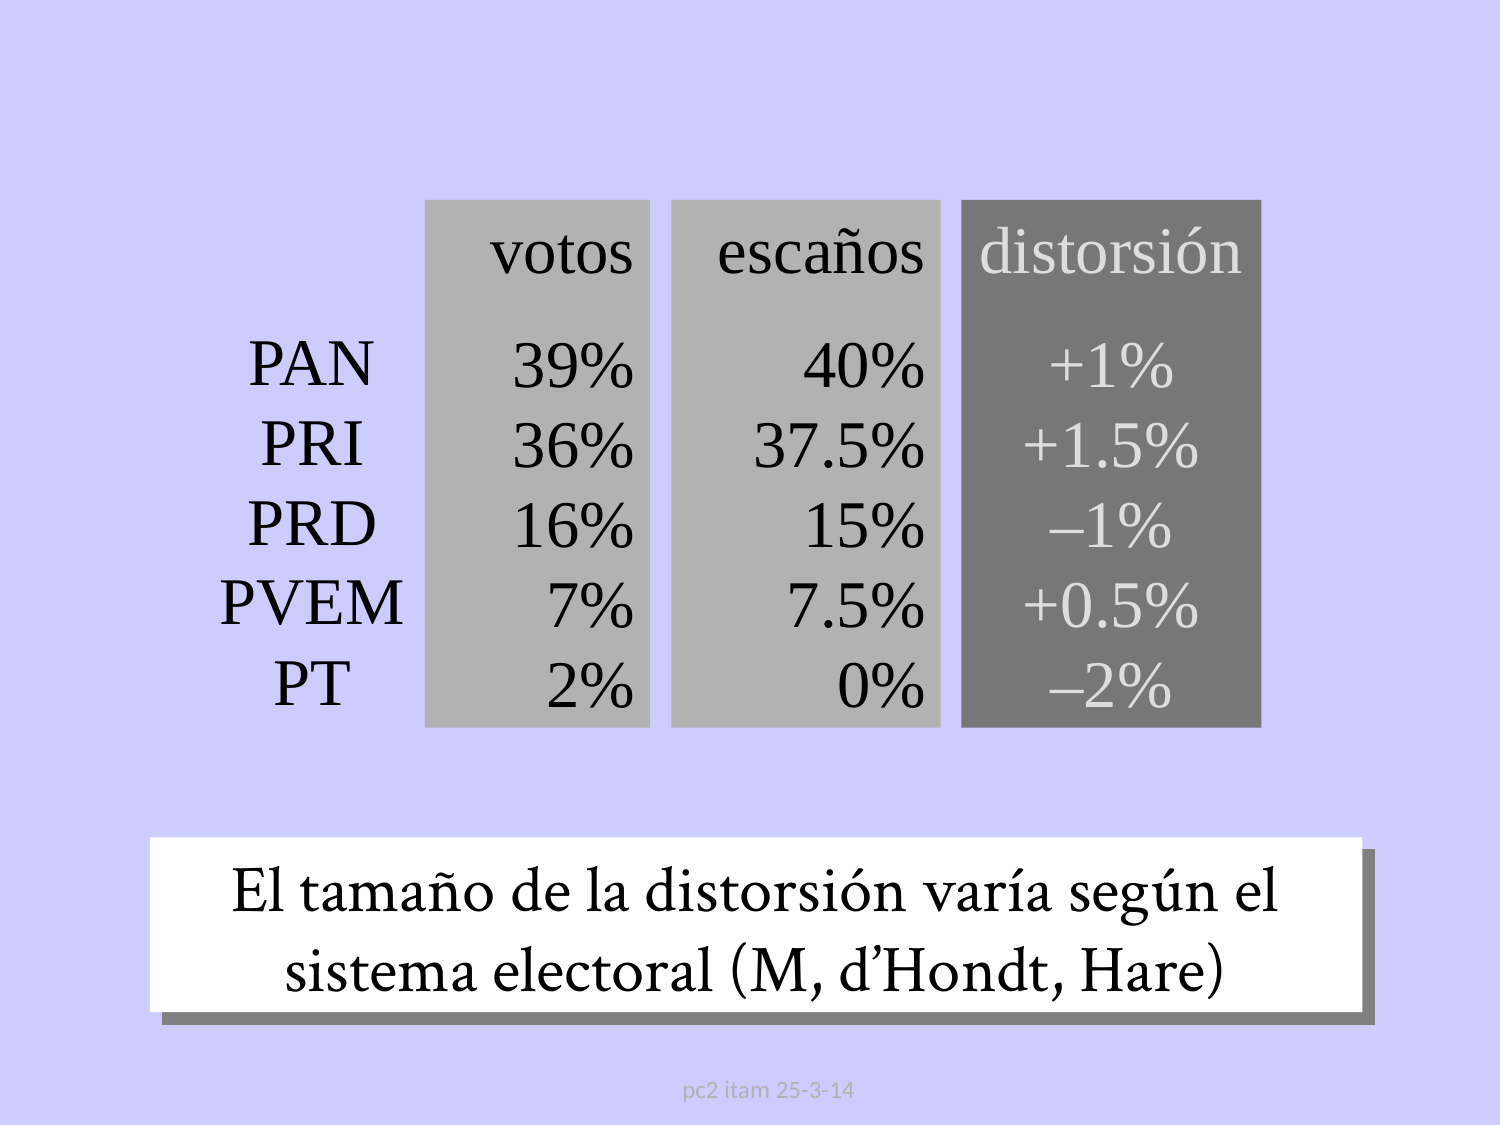

PAN
PRI
PRD
PVEM
PT
votos
39%
36%
16%
7%
2%
escaños
40%
37.5%
15%
7.5%
0%
distorsión
+1%
+1.5%
–1%
+0.5%
–2%
El tamaño de la distorsión varía según el sistema electoral (M, d’Hondt, Hare)